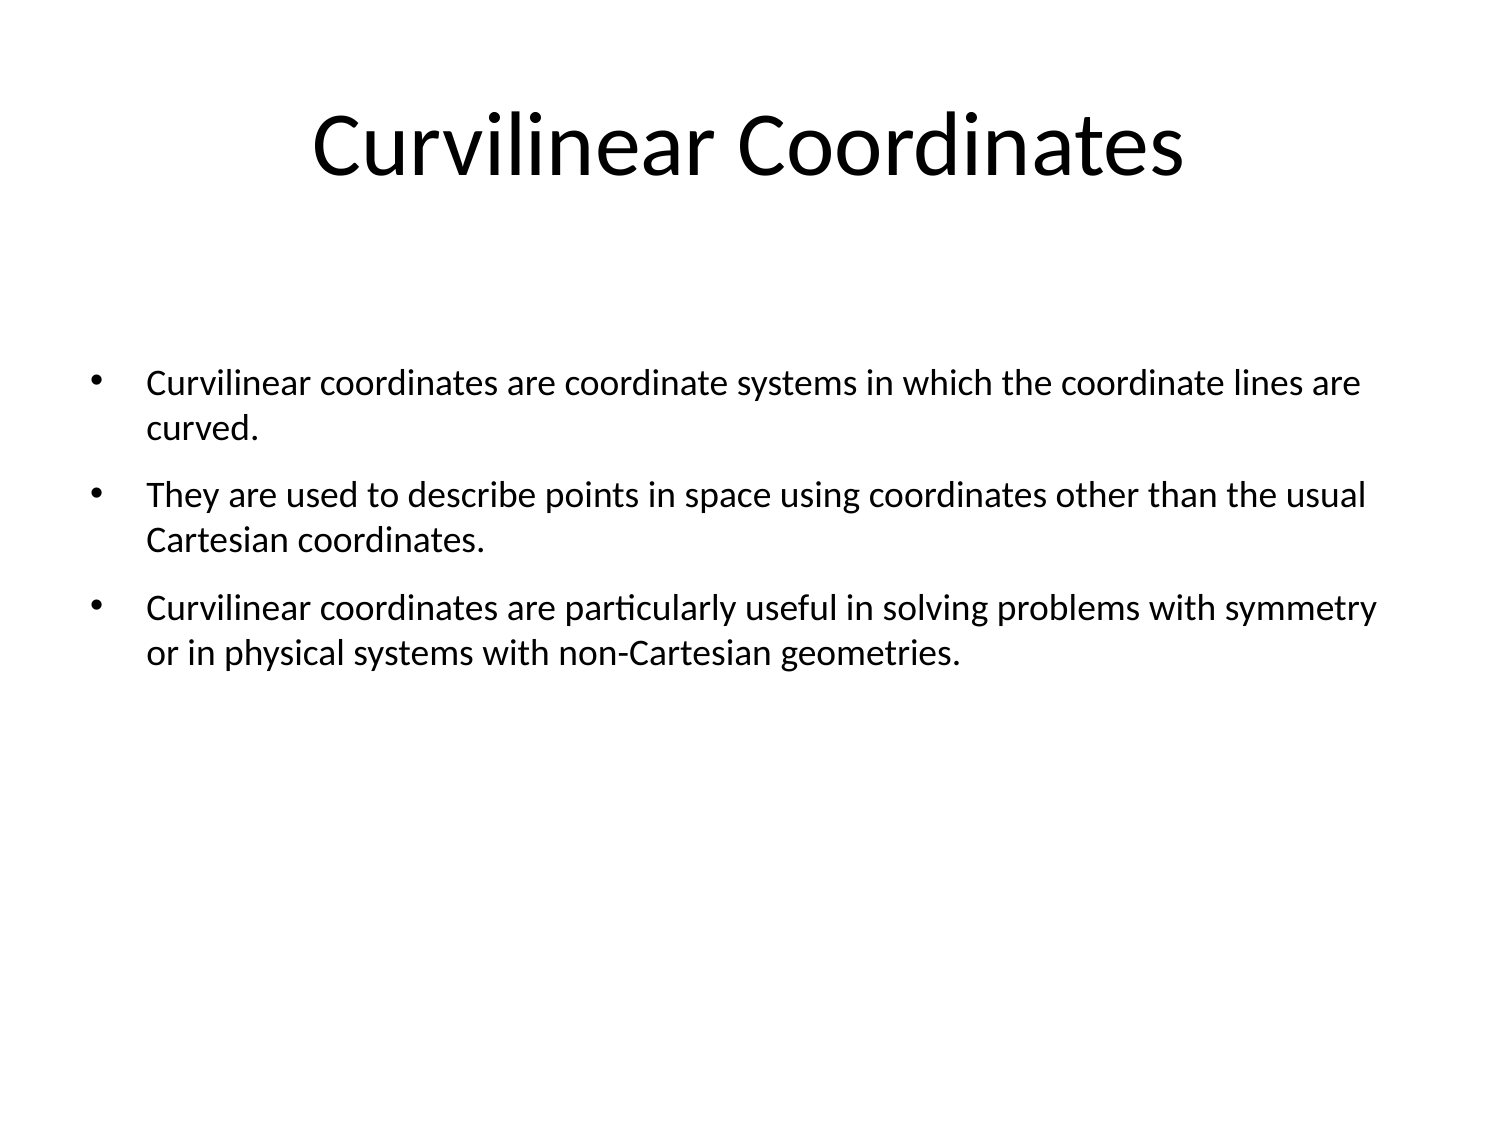

# Curvilinear Coordinates

Curvilinear coordinates are coordinate systems in which the coordinate lines are curved.
They are used to describe points in space using coordinates other than the usual Cartesian coordinates.
Curvilinear coordinates are particularly useful in solving problems with symmetry or in physical systems with non-Cartesian geometries.